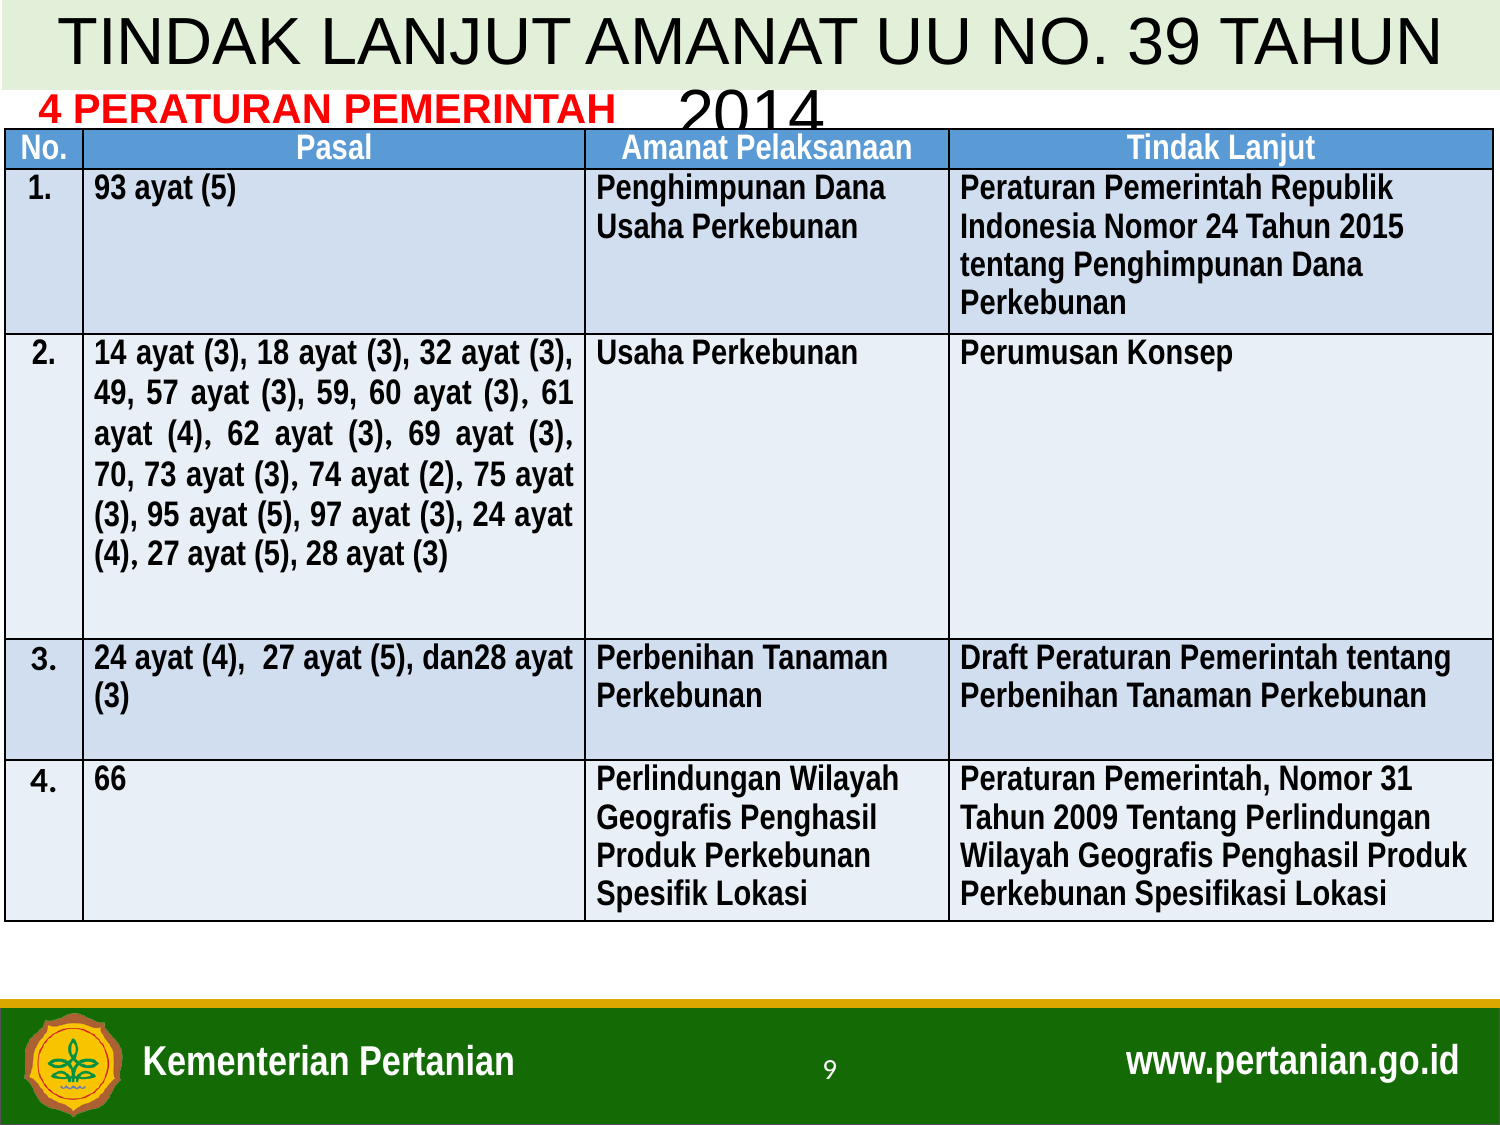

TINDAK LANJUT AMANAT UU NO. 39 TAHUN 2014
4 PERATURAN PEMERINTAH
| No. | Pasal | Amanat Pelaksanaan | Tindak Lanjut |
| --- | --- | --- | --- |
| 1. | 93 ayat (5) | Penghimpunan Dana Usaha Perkebunan | Peraturan Pemerintah Republik Indonesia Nomor 24 Tahun 2015 tentang Penghimpunan Dana Perkebunan |
| 2. | 14 ayat (3), 18 ayat (3), 32 ayat (3), 49, 57 ayat (3), 59, 60 ayat (3), 61 ayat (4), 62 ayat (3), 69 ayat (3), 70, 73 ayat (3), 74 ayat (2), 75 ayat (3), 95 ayat (5), 97 ayat (3), 24 ayat (4), 27 ayat (5), 28 ayat (3) | Usaha Perkebunan | Perumusan Konsep |
| 3. | 24 ayat (4), 27 ayat (5), dan28 ayat (3) | Perbenihan Tanaman Perkebunan | Draft Peraturan Pemerintah tentang Perbenihan Tanaman Perkebunan |
| 4. | 66 | Perlindungan Wilayah Geografis Penghasil Produk Perkebunan Spesifik Lokasi | Peraturan Pemerintah, Nomor 31 Tahun 2009 Tentang Perlindungan Wilayah Geografis Penghasil Produk Perkebunan Spesifikasi Lokasi |
9